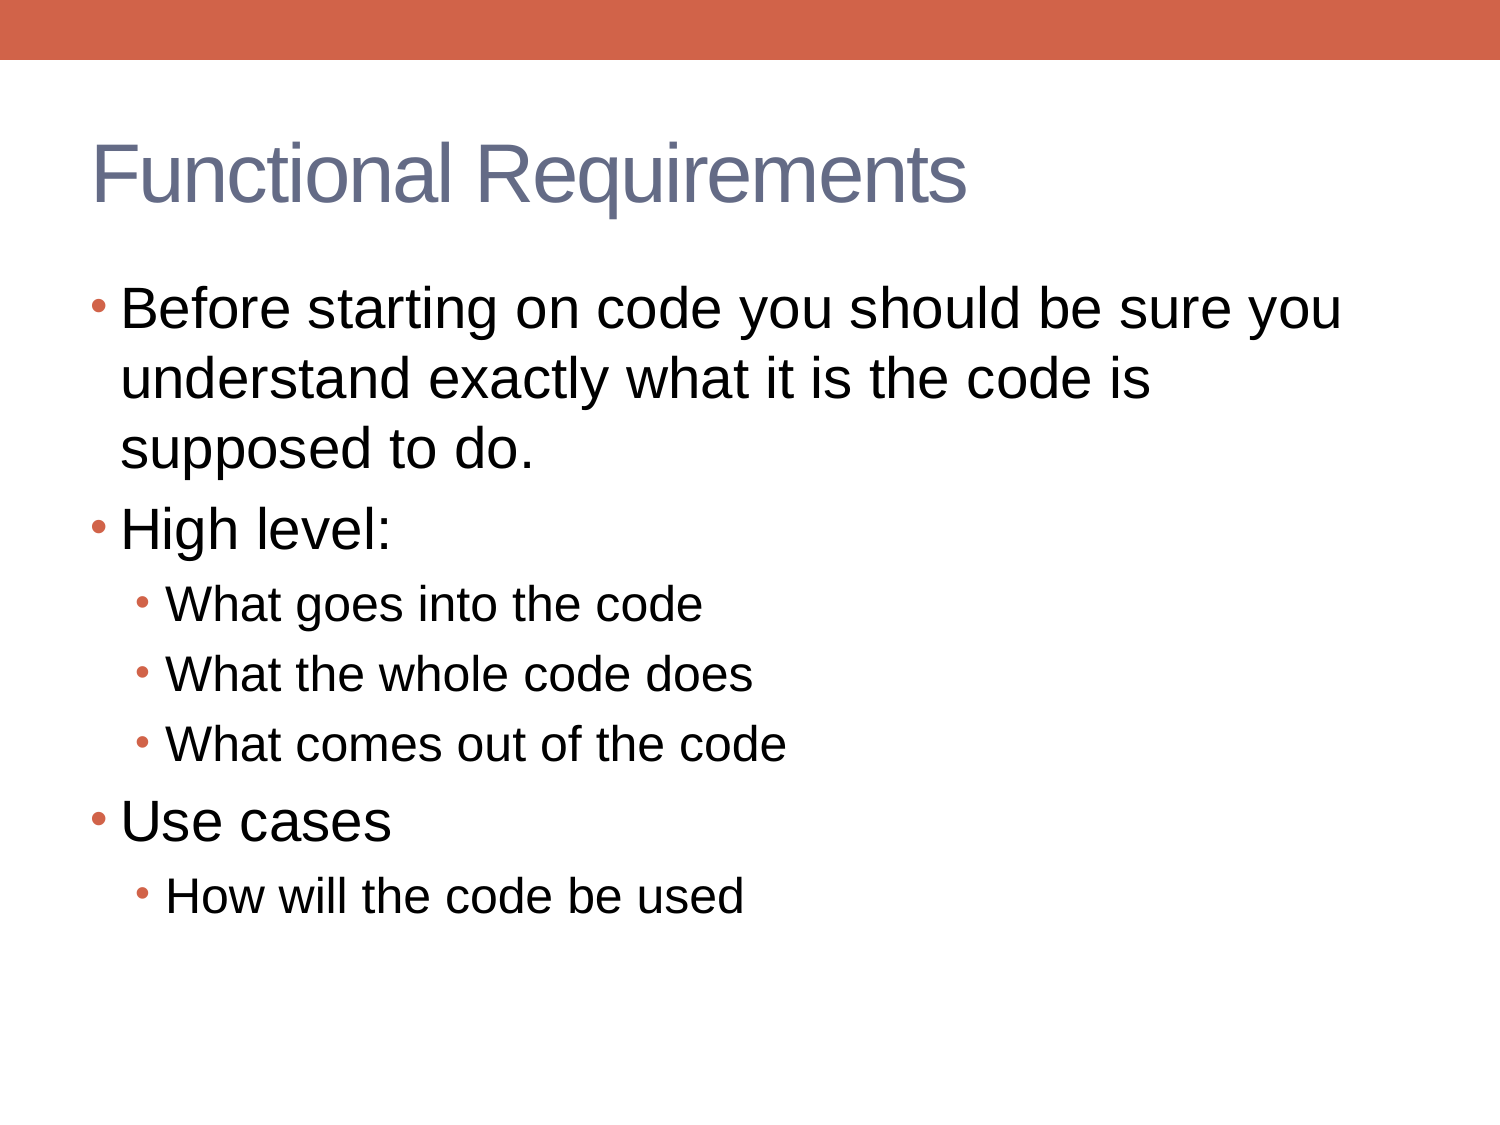

# Functional Requirements
Before starting on code you should be sure you understand exactly what it is the code is supposed to do.
High level:
What goes into the code
What the whole code does
What comes out of the code
Use cases
How will the code be used